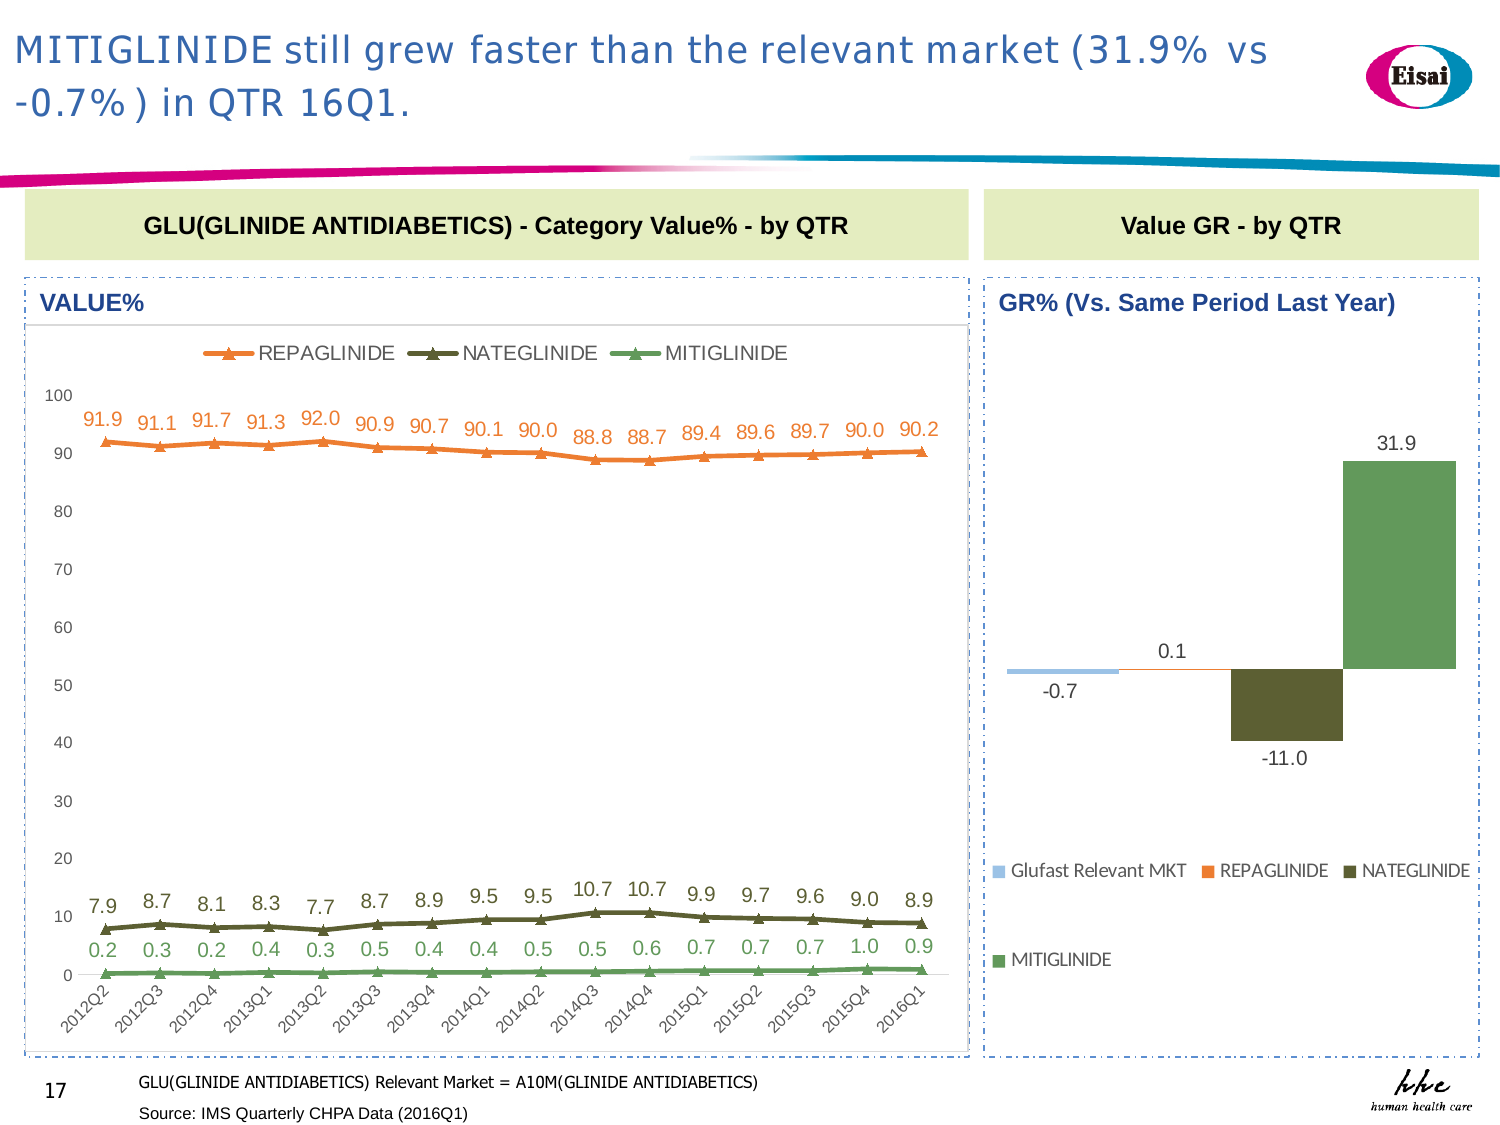

MITIGLINIDE still grew faster than the relevant market (31.9% vs
-0.7%) in QTR 16Q1.
GLU(GLINIDE ANTIDIABETICS) - Category Value% - by QTR
Value GR - by QTR

VALUE%
GR% (Vs. Same Period Last Year)

### Chart

| Category | REPAGLINIDE | NATEGLINIDE | MITIGLINIDE |
|---|---|---|---|
| 2012Q2 | 91.9 | 7.9 | 0.2 |
| 2012Q3 | 91.1 | 8.7 | 0.3 |
| 2012Q4 | 91.7 | 8.1 | 0.2 |
| 2013Q1 | 91.3 | 8.3 | 0.4 |
| 2013Q2 | 92.0 | 7.7 | 0.3 |
| 2013Q3 | 90.9 | 8.7 | 0.5 |
| 2013Q4 | 90.7 | 8.9 | 0.4 |
| 2014Q1 | 90.1 | 9.5 | 0.4 |
| 2014Q2 | 90.0 | 9.5 | 0.5 |
| 2014Q3 | 88.8 | 10.7 | 0.5 |
| 2014Q4 | 88.7 | 10.7 | 0.6 |
| 2015Q1 | 89.4 | 9.9 | 0.7 |
| 2015Q2 | 89.6 | 9.7 | 0.7 |
| 2015Q3 | 89.7 | 9.6 | 0.7 |
| 2015Q4 | 90.0 | 9.0 | 1.0 |
| 2016Q1 | 90.2 | 8.9 | 0.9 |

### Chart

| Category |  |  |  |  |
|---|---|---|---|---|
GLU(GLINIDE ANTIDIABETICS) Relevant Market = A10M(GLINIDE ANTIDIABETICS)
17
Source: IMS Quarterly CHPA Data (2016Q1)